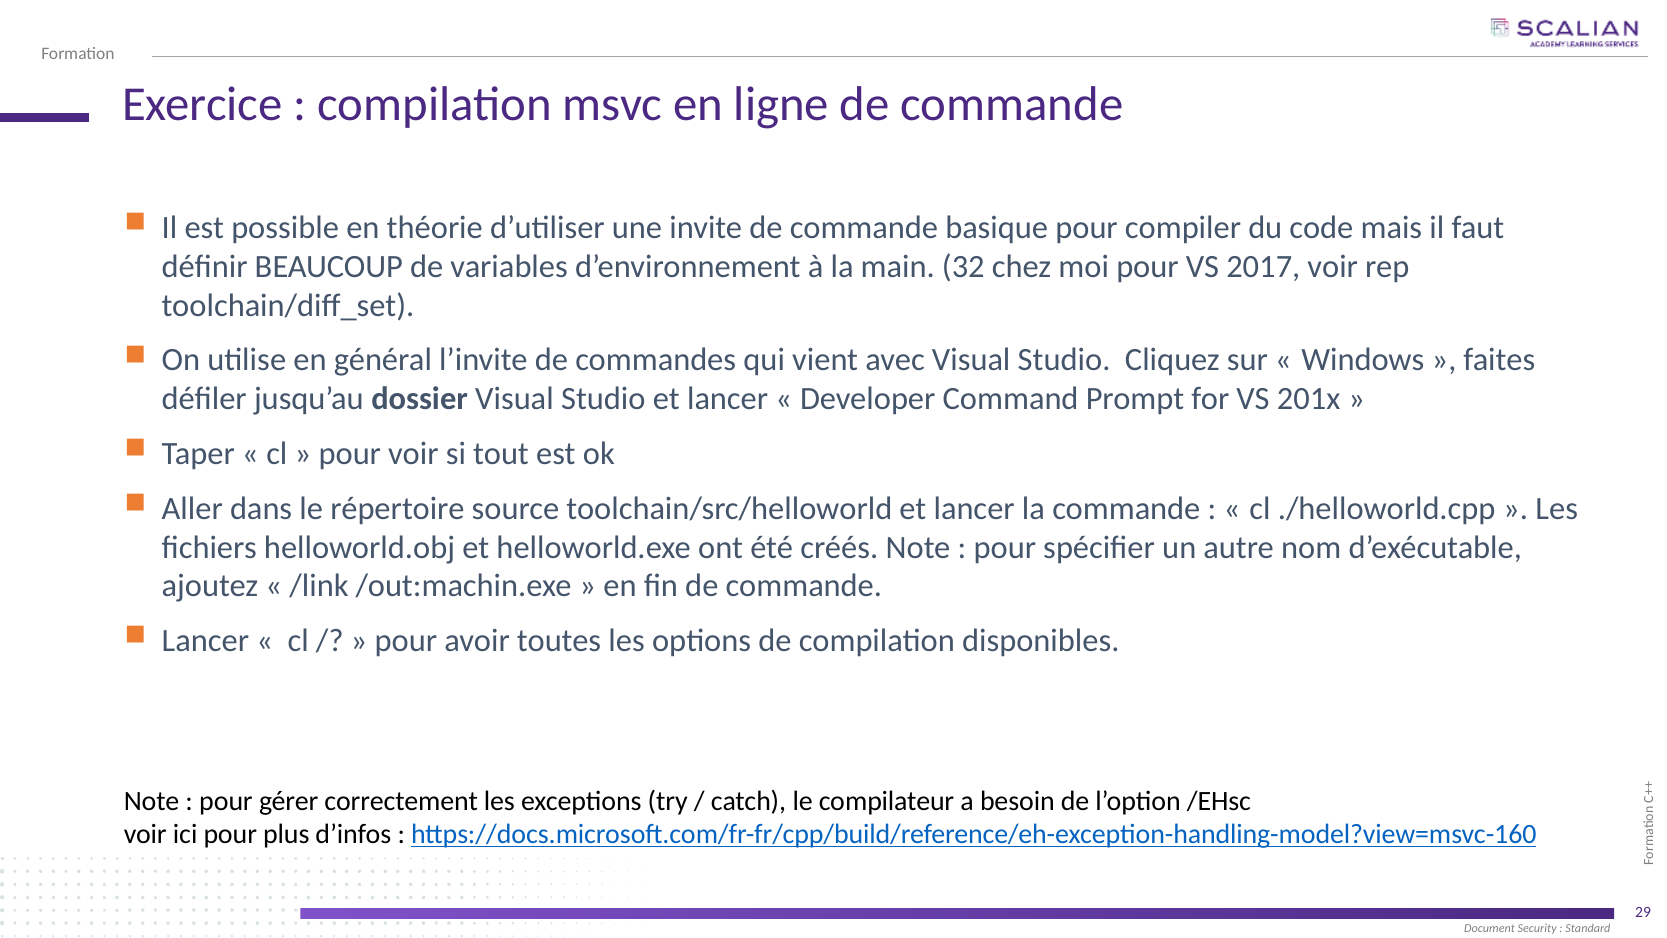

# Exercice : compilation msvc en ligne de commande

Il est possible en théorie d’utiliser une invite de commande basique pour compiler du code mais il faut définir BEAUCOUP de variables d’environnement à la main. (32 chez moi pour VS 2017, voir rep toolchain/diff_set).
On utilise en général l’invite de commandes qui vient avec Visual Studio.  Cliquez sur « Windows », faites défiler jusqu’au dossier Visual Studio et lancer « Developer Command Prompt for VS 201x »
Taper « cl » pour voir si tout est ok
Aller dans le répertoire source toolchain/src/helloworld et lancer la commande : « cl ./helloworld.cpp ». Les fichiers helloworld.obj et helloworld.exe ont été créés. Note : pour spécifier un autre nom d’exécutable, ajoutez « /link /out:machin.exe » en fin de commande.
Lancer «  cl /? » pour avoir toutes les options de compilation disponibles.

Note : pour gérer correctement les exceptions (try / catch), le compilateur a besoin de l’option /EHsc
voir ici pour plus d’infos : https://docs.microsoft.com/fr-fr/cpp/build/reference/eh-exception-handling-model?view=msvc-160